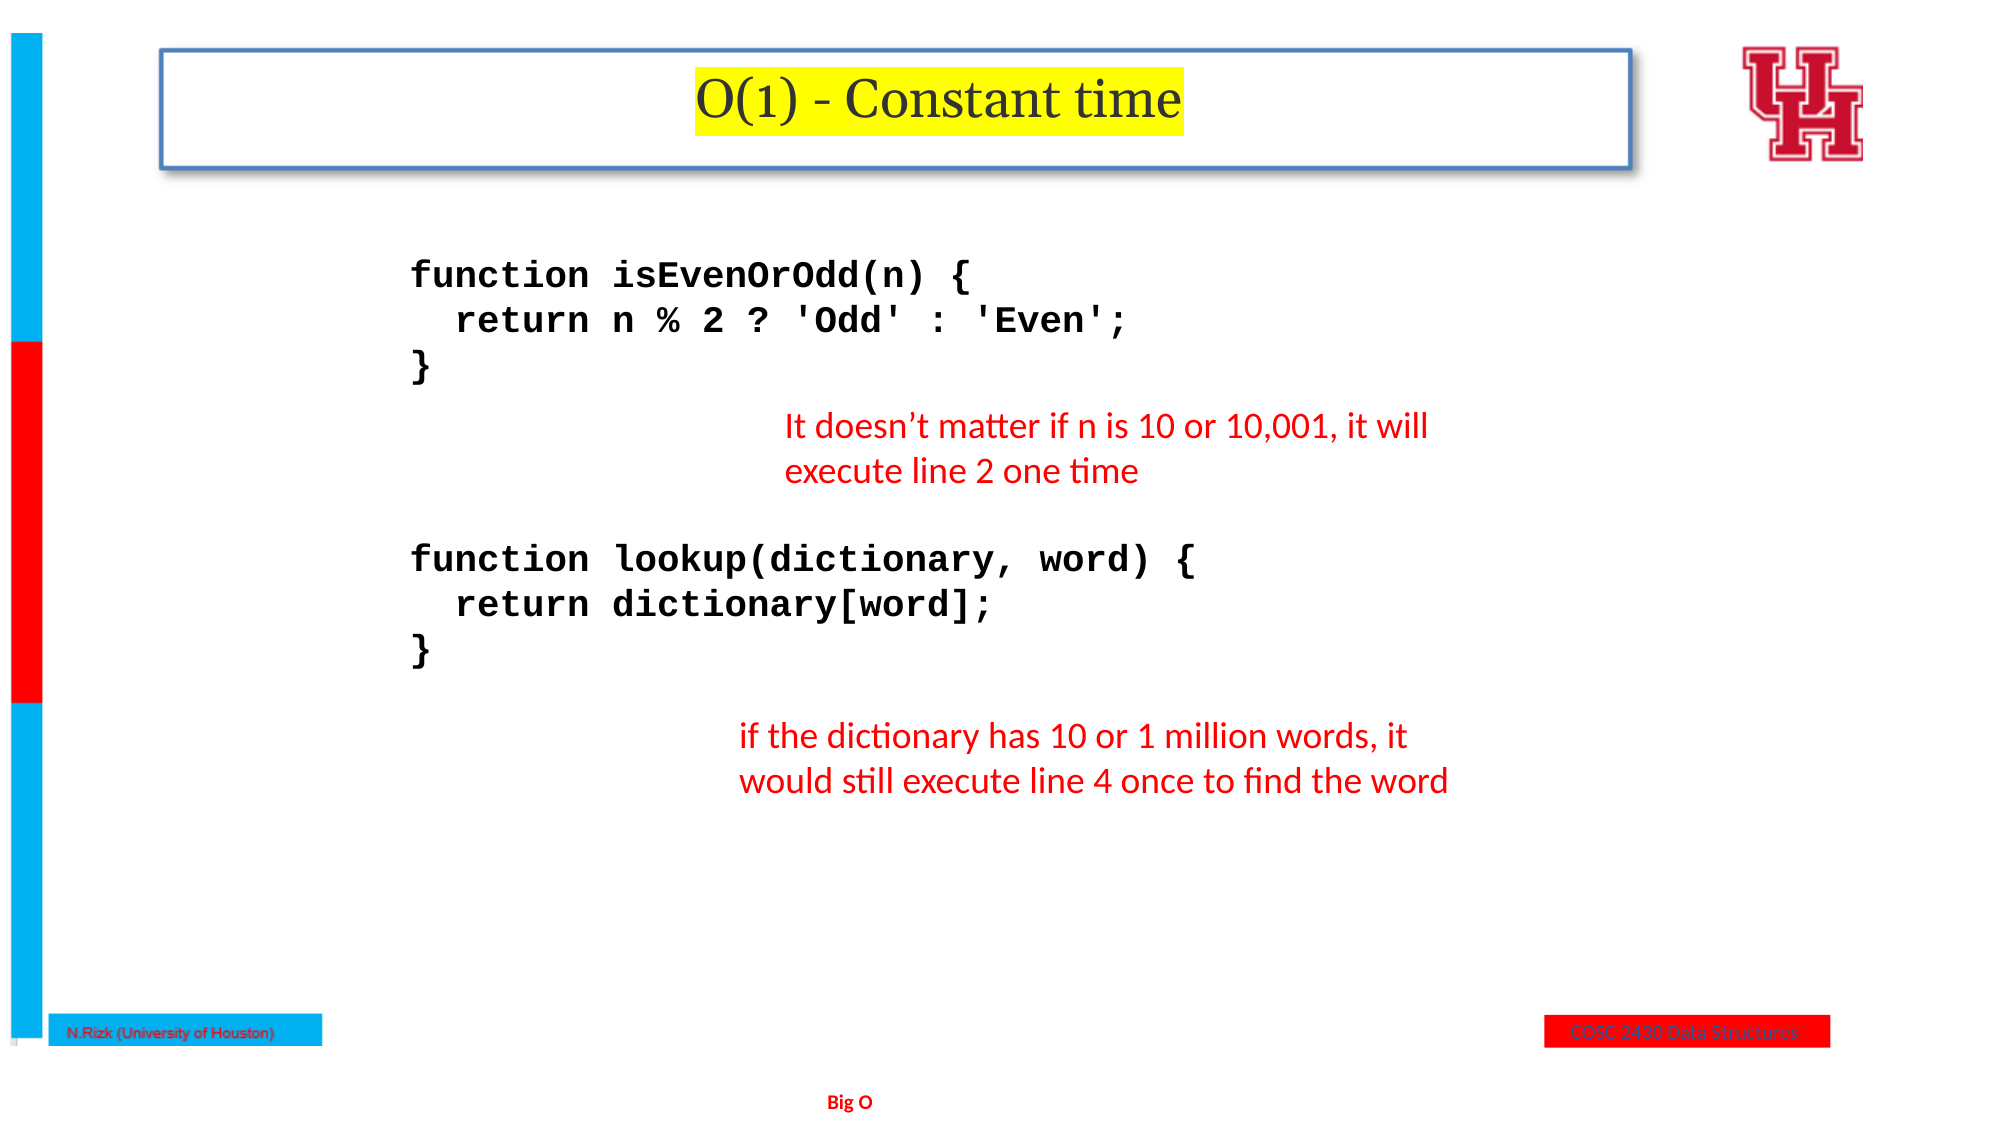

O(1) - Constant time
function isEvenOrOdd(n) {
  return n % 2 ? 'Odd' : 'Even';
}
It doesn’t matter if n is 10 or 10,001, it will execute line 2 one time
function lookup(dictionary, word) {
  return dictionary[word];
}
if the dictionary has 10 or 1 million words, it would still execute line 4 once to find the word